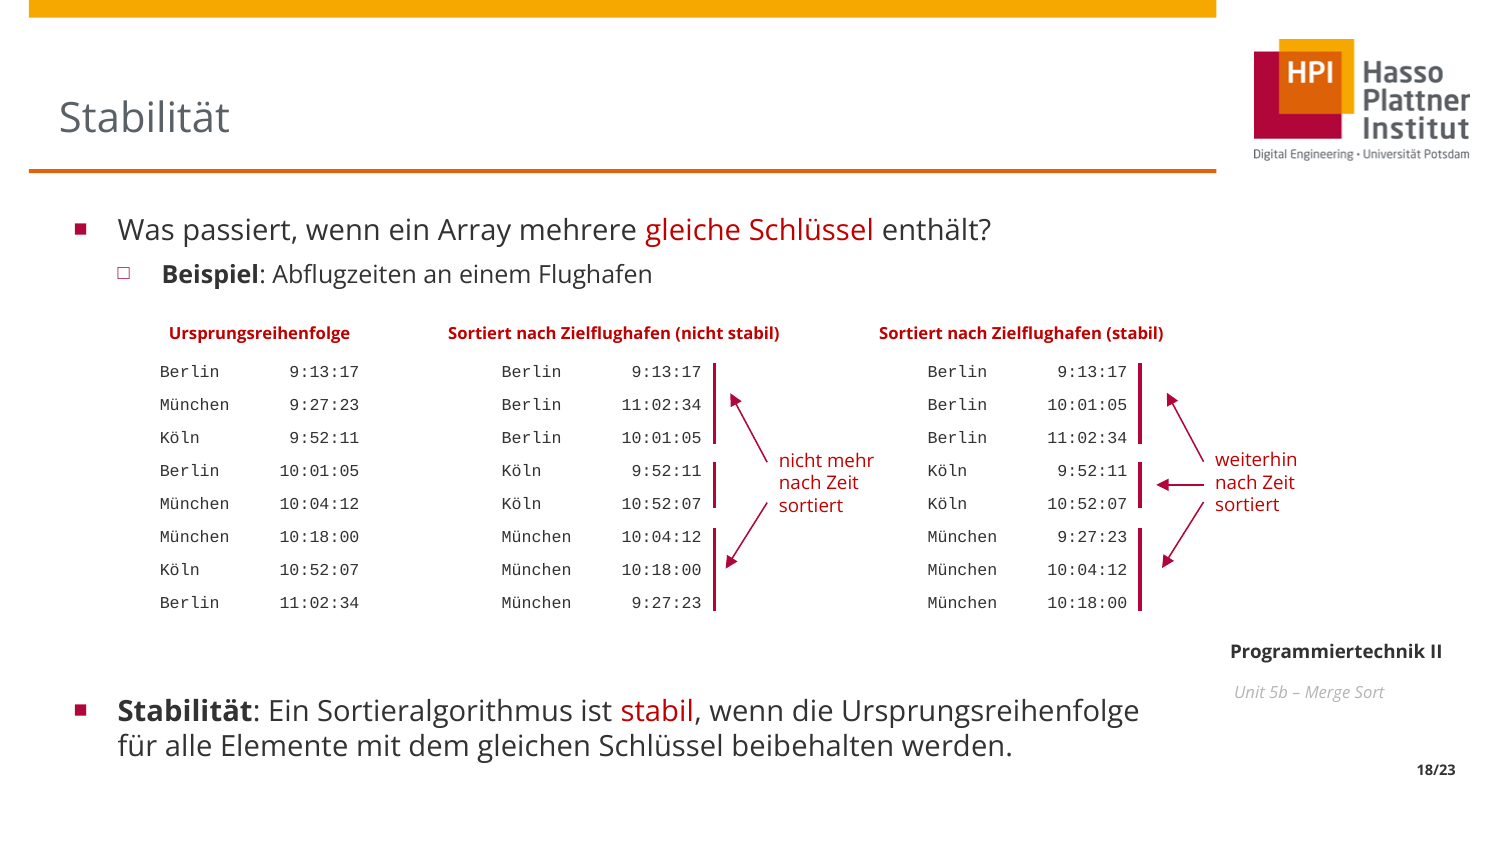

# Stabilität
Was passiert, wenn ein Array mehrere gleiche Schlüssel enthält?
Beispiel: Abflugzeiten an einem Flughafen

Stabilität: Ein Sortieralgorithmus ist stabil, wenn die Ursprungsreihenfolge für alle Elemente mit dem gleichen Schlüssel beibehalten werden.
Ursprungsreihenfolge
Sortiert nach Zielflughafen (nicht stabil)
Sortiert nach Zielflughafen (stabil)
Berlin       9:13:17
Berlin       9:13:17
Berlin       9:13:17
München      9:27:23
Berlin      11:02:34
Berlin      10:01:05
Köln         9:52:11
Berlin      10:01:05
Berlin      11:02:34
weiterhin
nach Zeit
sortiert
nicht mehr
nach Zeit
sortiert
Berlin      10:01:05
Köln         9:52:11
Köln         9:52:11
München     10:04:12
Köln        10:52:07
Köln        10:52:07
München     10:18:00
München     10:04:12
München      9:27:23
Köln        10:52:07
München     10:18:00
München     10:04:12
Berlin      11:02:34
München      9:27:23
München     10:18:00